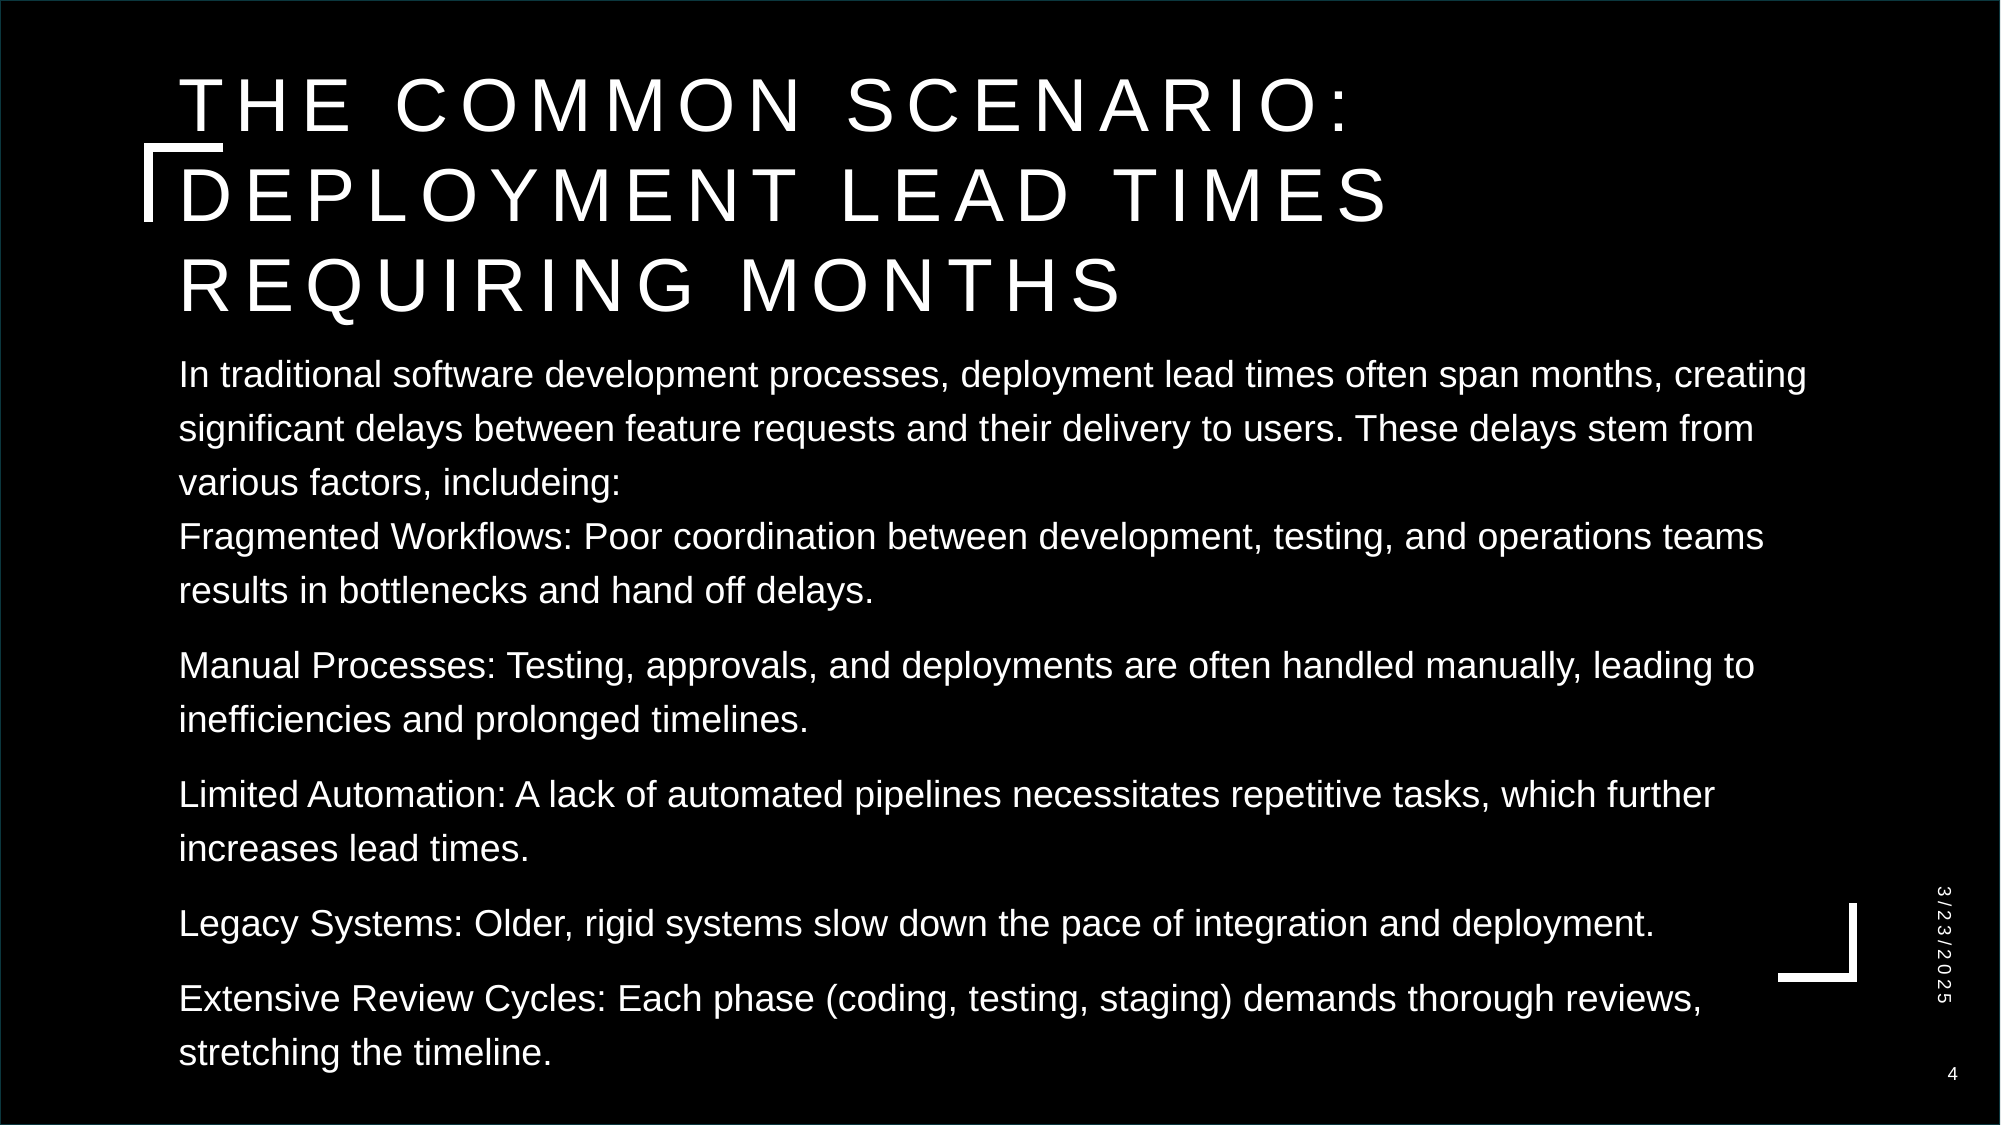

# The Common Scenario: Deployment Lead Times Requiring Months
In traditional software development processes, deployment lead times often span months, creating significant delays between feature requests and their delivery to users. These delays stem from various factors, includeing:
Fragmented Workflows: Poor coordination between development, testing, and operations teams results in bottlenecks and hand off delays.
Manual Processes: Testing, approvals, and deployments are often handled manually, leading to inefficiencies and prolonged timelines.
Limited Automation: A lack of automated pipelines necessitates repetitive tasks, which further increases lead times.
Legacy Systems: Older, rigid systems slow down the pace of integration and deployment.
Extensive Review Cycles: Each phase (coding, testing, staging) demands thorough reviews, stretching the timeline.
3/23/2025
4